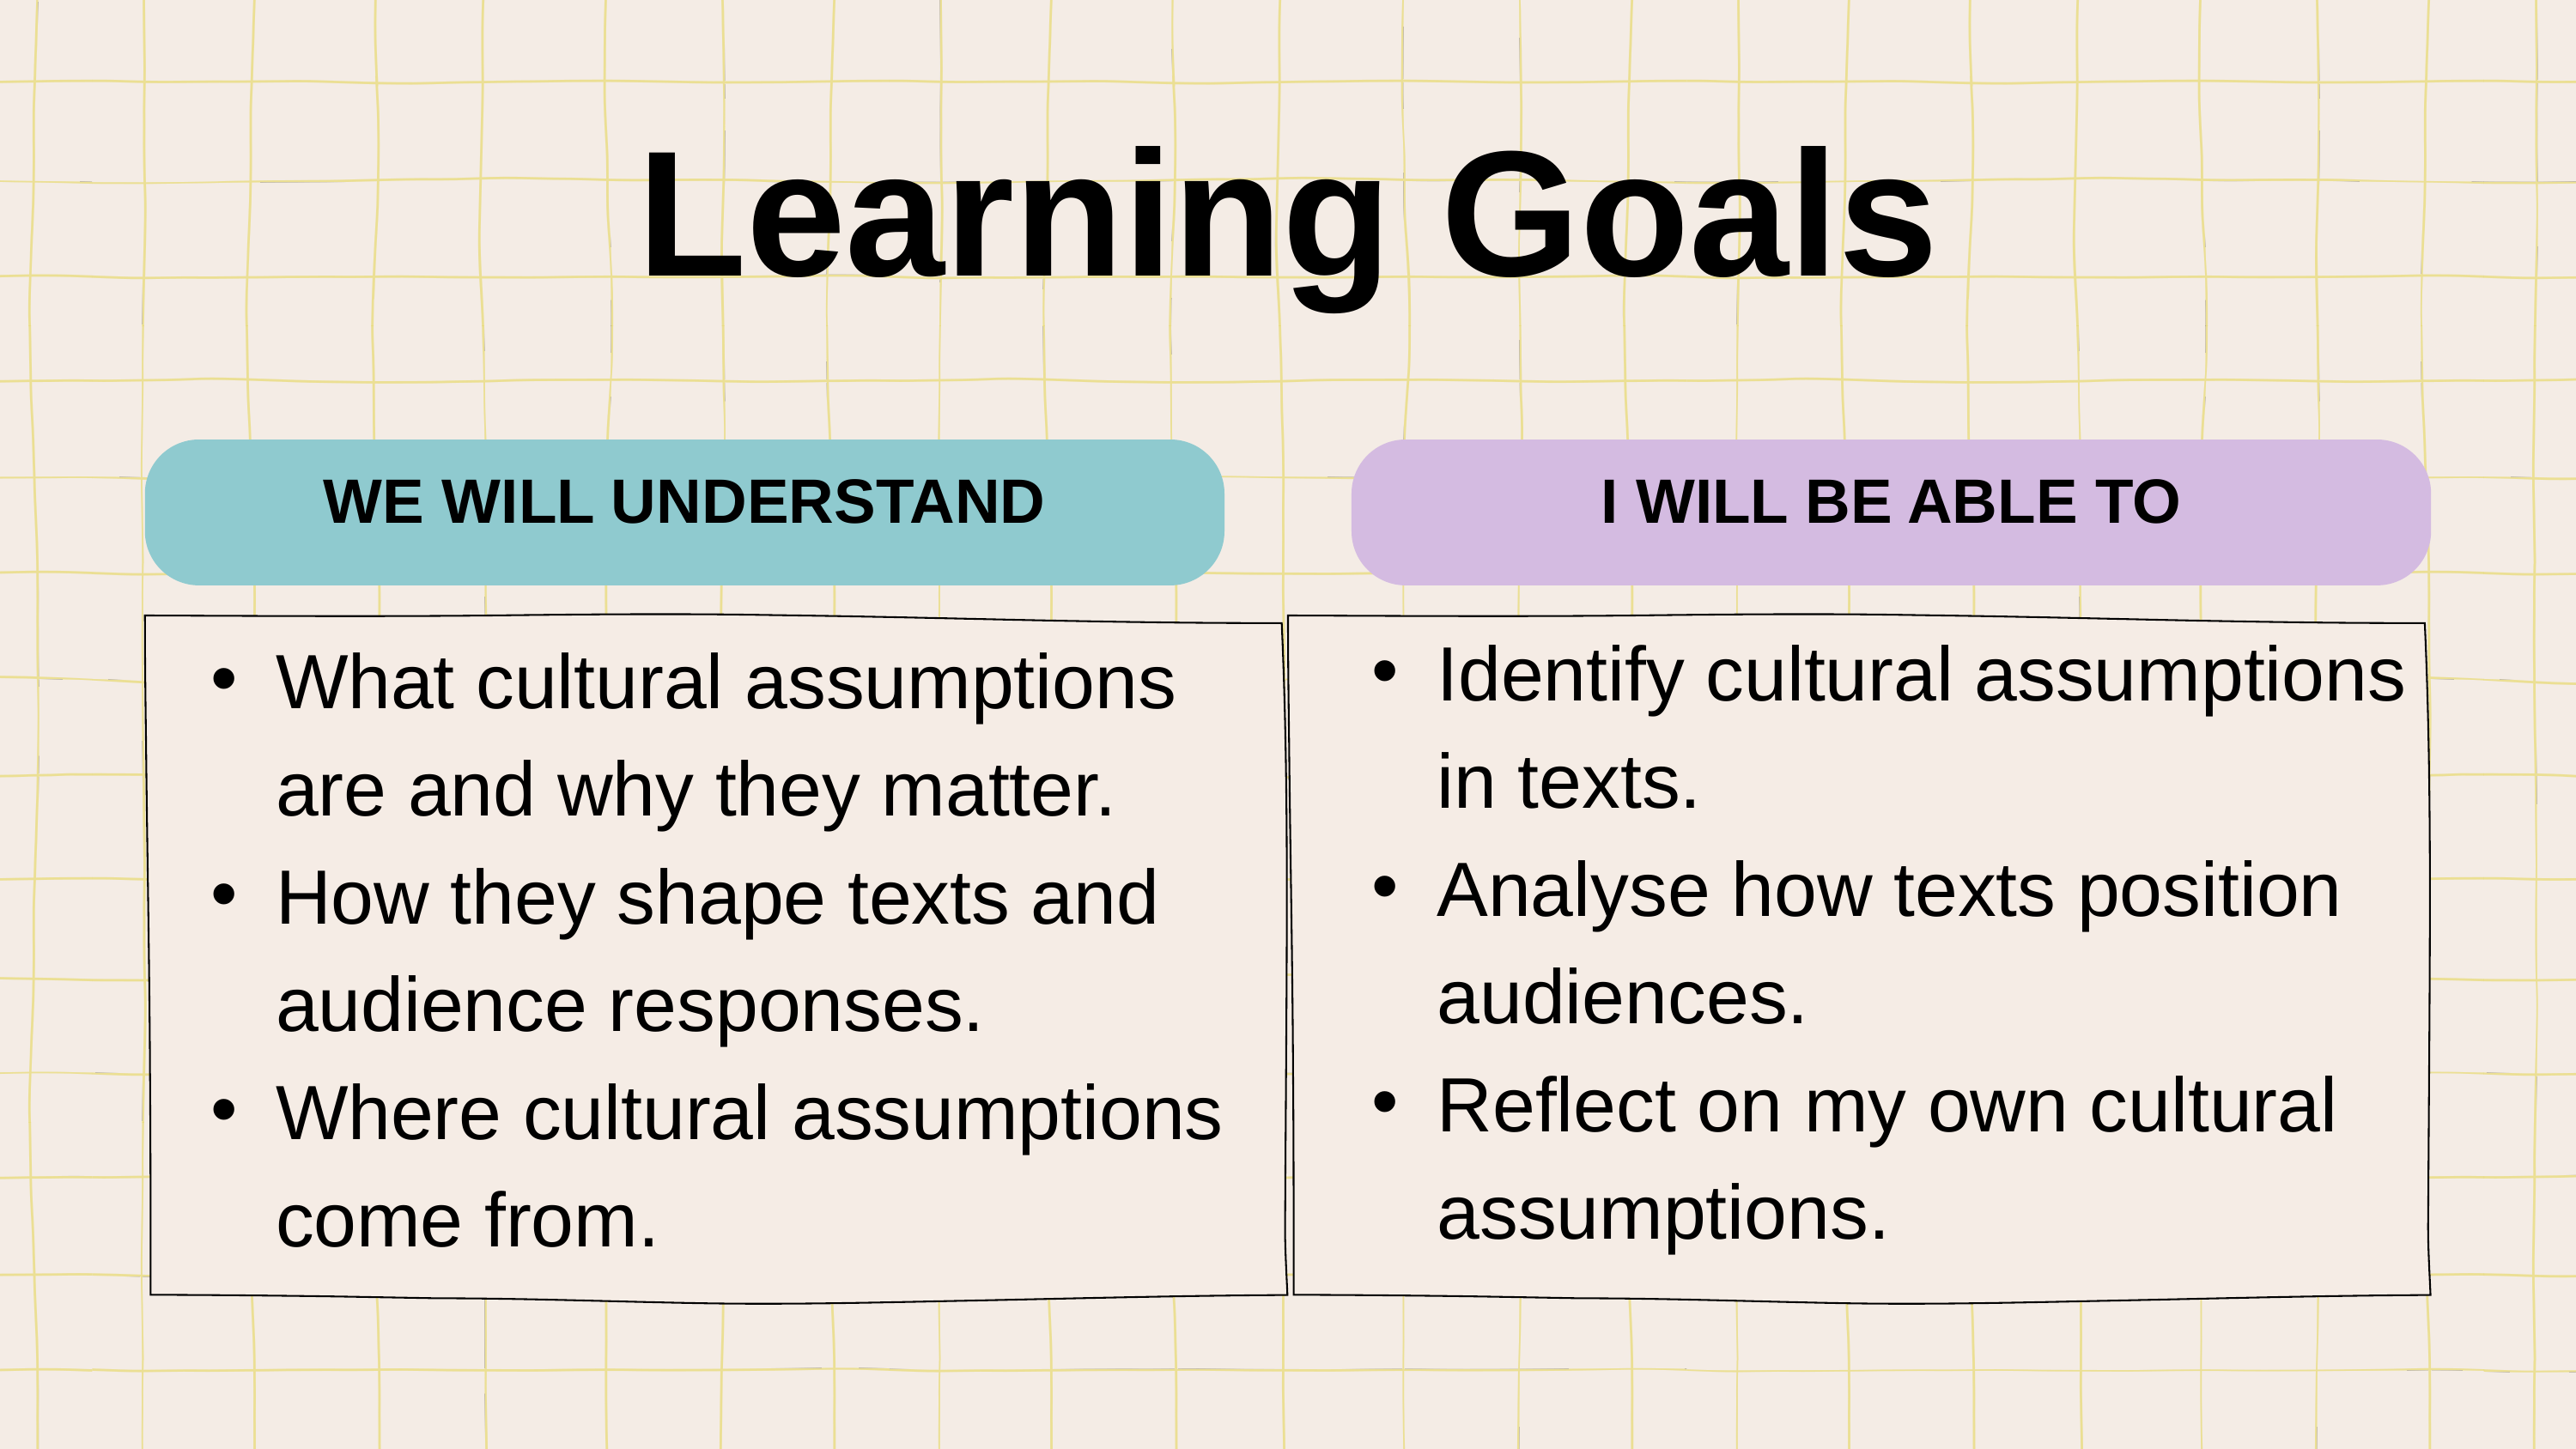

Learning Goals

WE WILL UNDERSTAND
I WILL BE ABLE TO
Identify cultural assumptions in texts.
Analyse how texts position audiences.
Reflect on my own cultural assumptions.

What cultural assumptions are and why they matter.
How they shape texts and audience responses.
Where cultural assumptions come from.